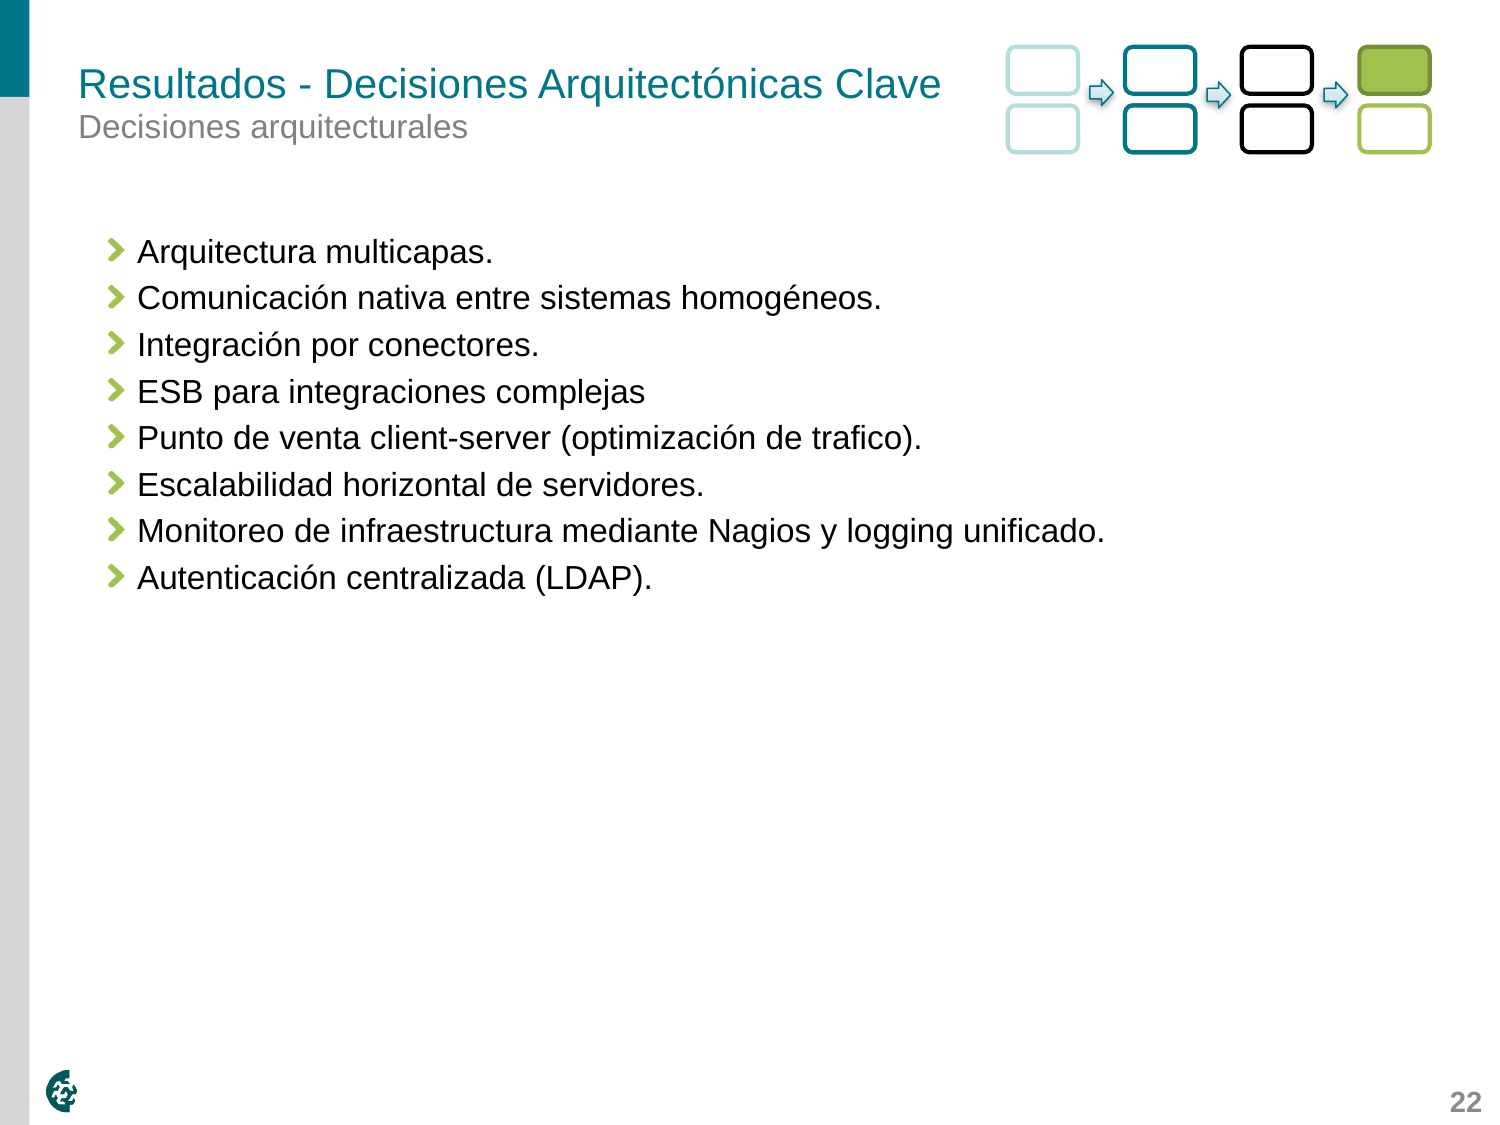

# Resultados - Decisiones Arquitectónicas Clave
Decisiones arquitecturales

Arquitectura multicapas.
Comunicación nativa entre sistemas homogéneos.
Integración por conectores.
ESB para integraciones complejas
Punto de venta client-server (optimización de trafico).
Escalabilidad horizontal de servidores.
Monitoreo de infraestructura mediante Nagios y logging unificado.
Autenticación centralizada (LDAP).
22